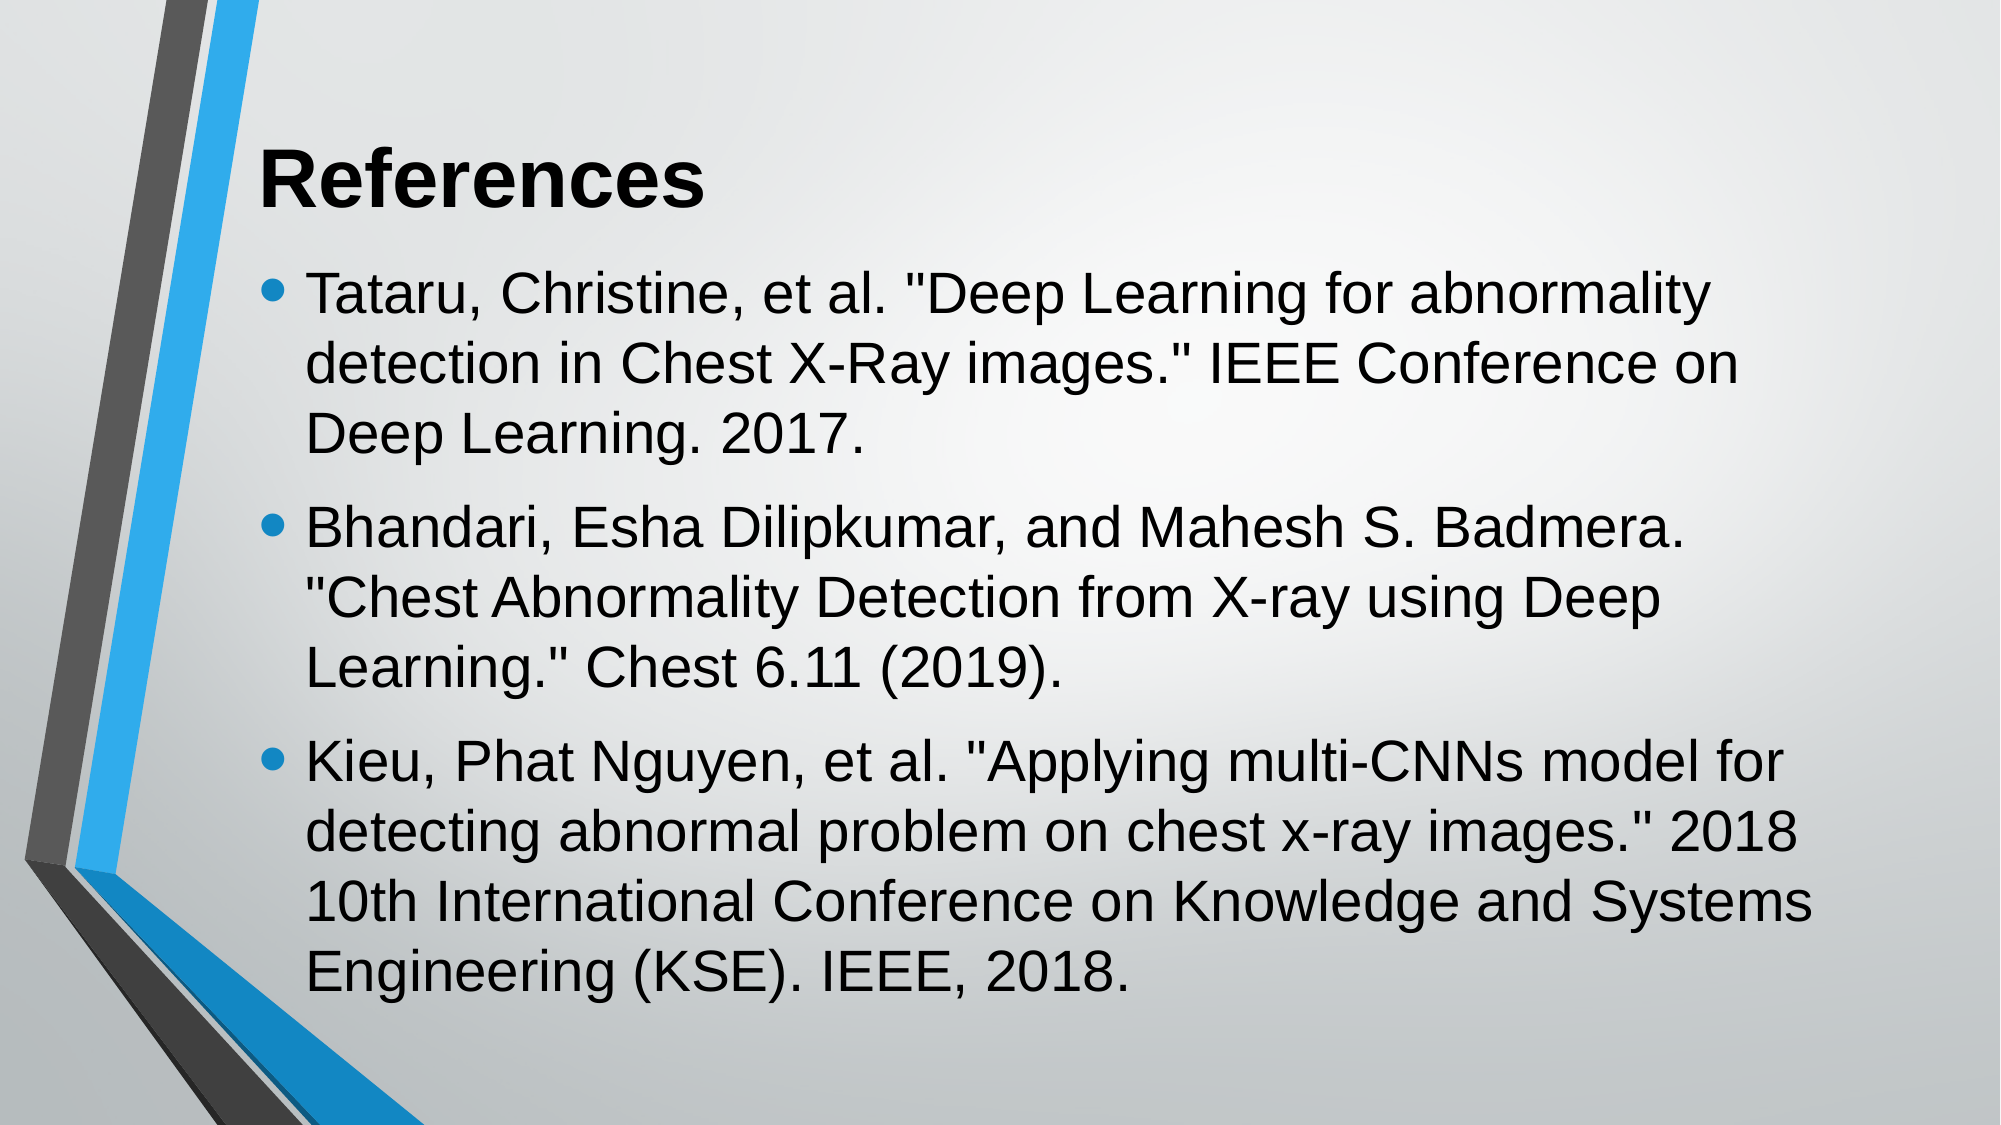

# References
Tataru, Christine, et al. "Deep Learning for abnormality detection in Chest X-Ray images." IEEE Conference on Deep Learning. 2017.
Bhandari, Esha Dilipkumar, and Mahesh S. Badmera. "Chest Abnormality Detection from X-ray using Deep Learning." Chest 6.11 (2019).
Kieu, Phat Nguyen, et al. "Applying multi-CNNs model for detecting abnormal problem on chest x-ray images." 2018 10th International Conference on Knowledge and Systems Engineering (KSE). IEEE, 2018.